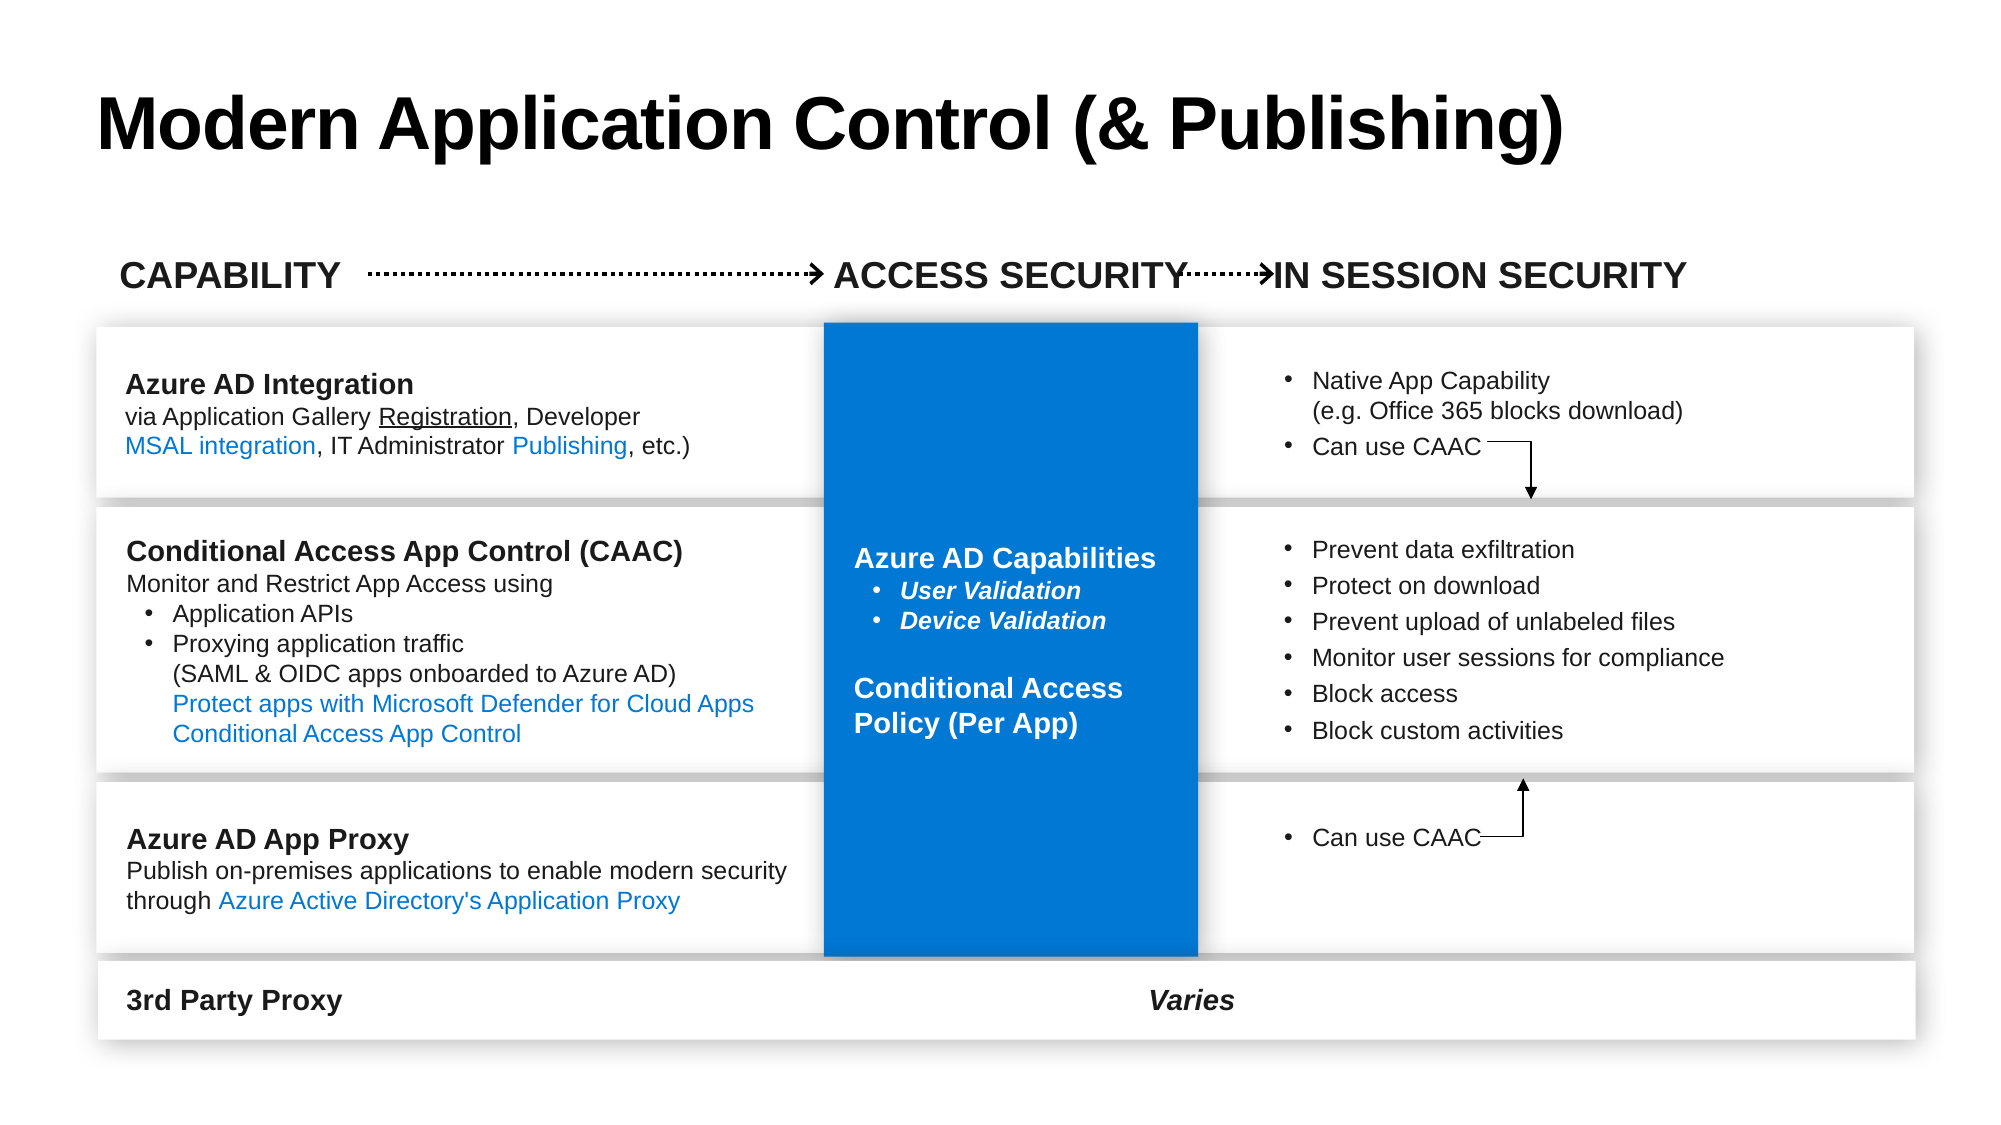

# Modern Application Control (& Publishing)
CAPABILITY
ACCESS SECURITY
IN SESSION SECURITY
Azure AD Capabilities
User Validation
Device Validation

Conditional Access Policy (Per App)

Native App Capability
(e.g. Office 365 blocks download)
Can use CAAC
Azure AD Integration
via Application Gallery Registration, Developer MSAL integration, IT Administrator Publishing, etc.)

Conditional Access App Control (CAAC)
Monitor and Restrict App Access using
Application APIs
Proxying application traffic
(SAML & OIDC apps onboarded to Azure AD)
Protect apps with Microsoft Defender for Cloud Apps
Conditional Access App Control
Prevent data exfiltration
Protect on download
Prevent upload of unlabeled files
Monitor user sessions for compliance
Block access
Block custom activities

Azure AD App Proxy
Publish on-premises applications to enable modern security
through Azure Active Directory's Application Proxy
Can use CAAC
3rd Party Proxy
Varies